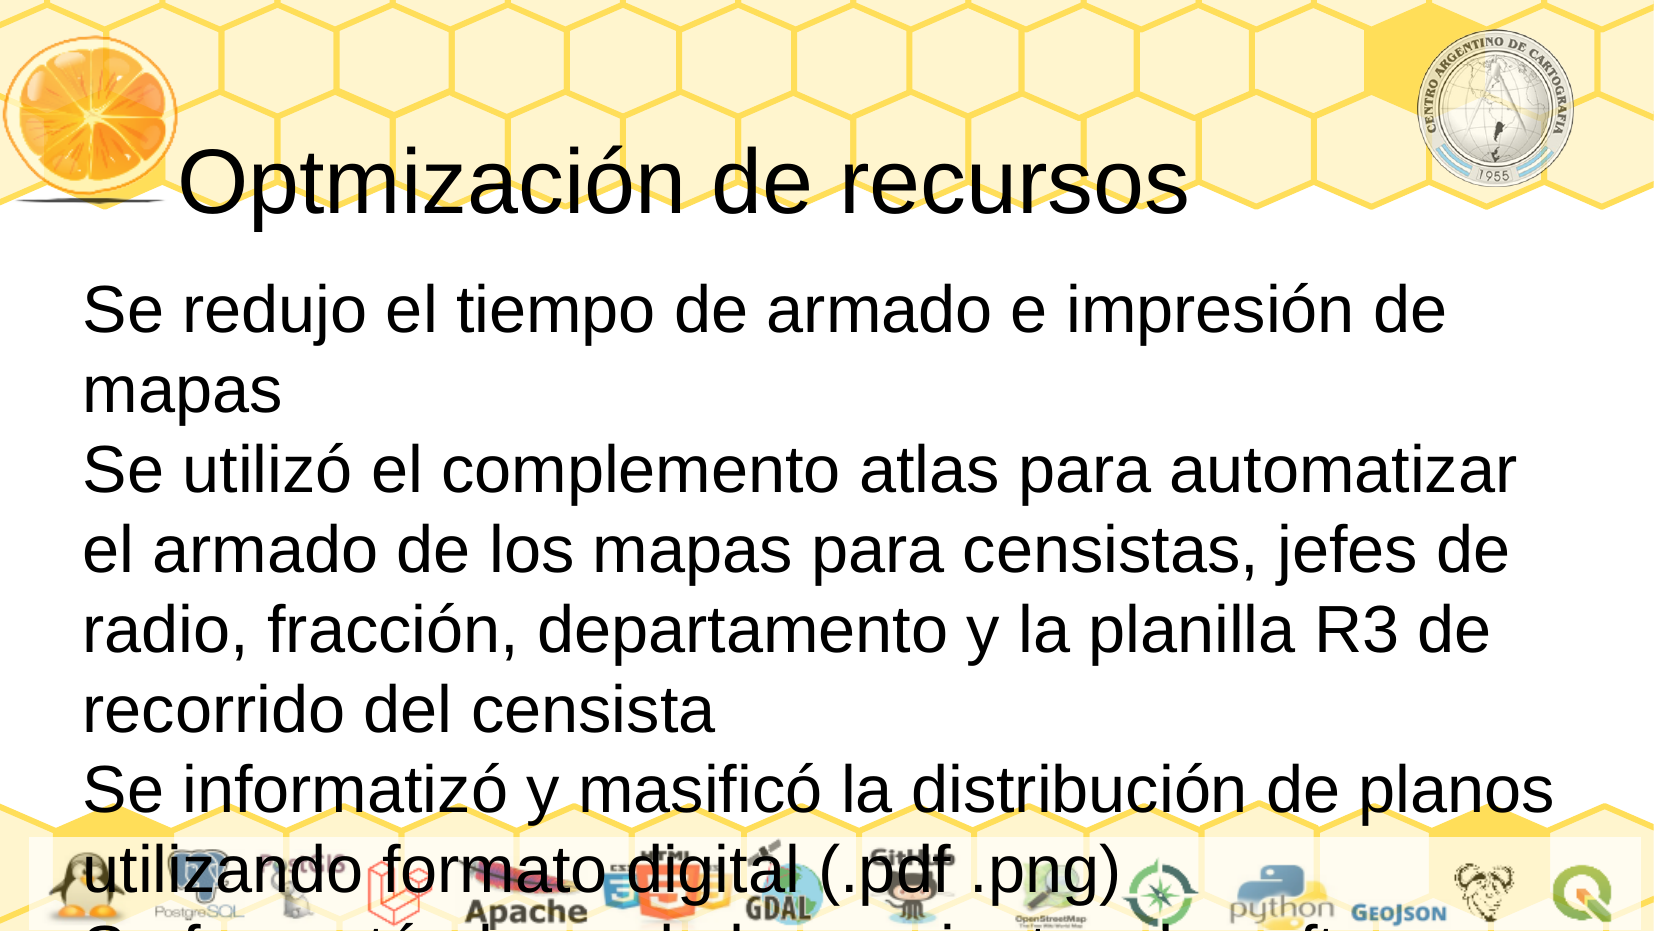

# Optmización de recursos
Se redujo el tiempo de armado e impresión de mapas
Se utilizó el complemento atlas para automatizar el armado de los mapas para censistas, jefes de radio, fracción, departamento y la planilla R3 de recorrido del censista
Se informatizó y masificó la distribución de planos utilizando formato digital (.pdf .png)
Se fomentó el uso de herramientas de software libre, QGIS